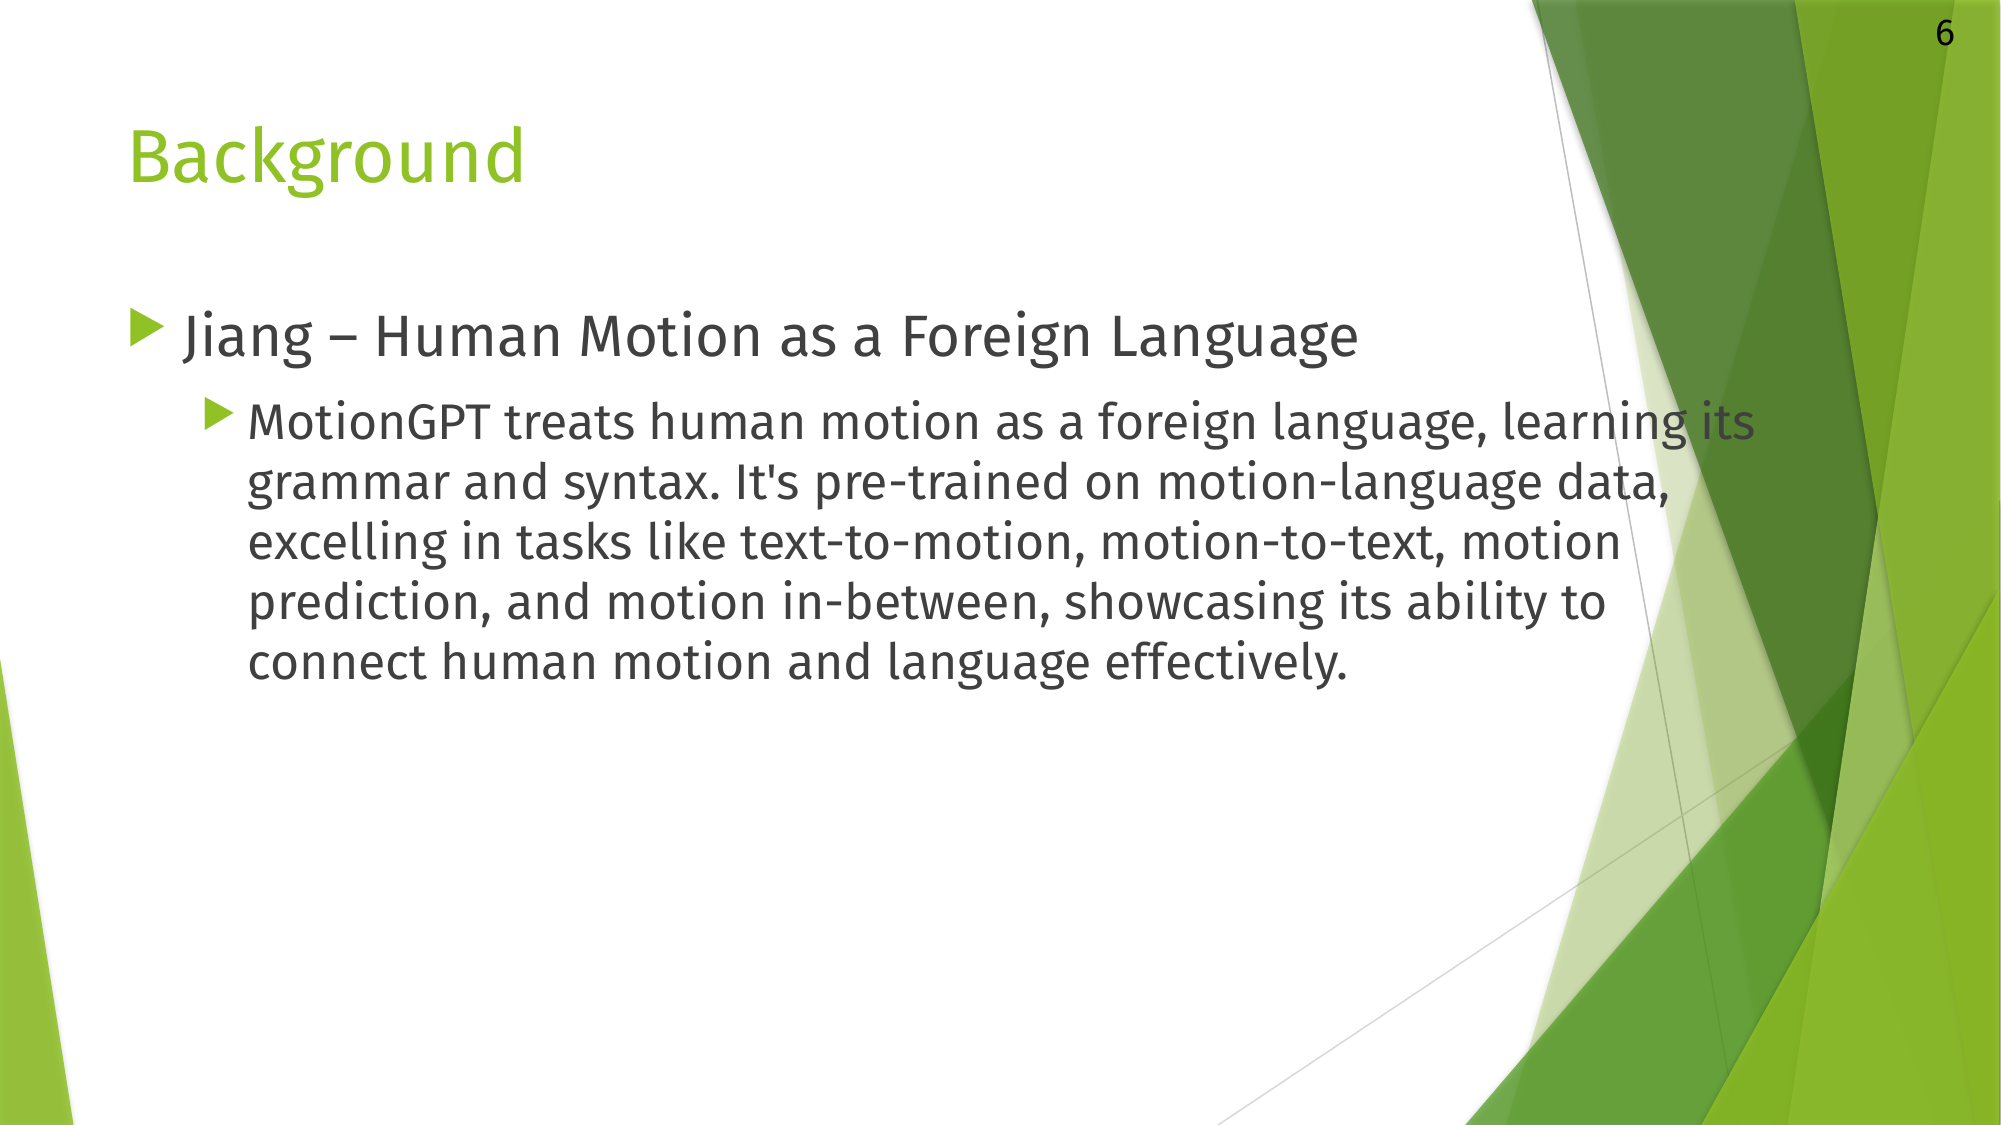

6
# Background

Jiang – Human Motion as a Foreign Language
MotionGPT treats human motion as a foreign language, learning its grammar and syntax. It's pre-trained on motion-language data, excelling in tasks like text-to-motion, motion-to-text, motion prediction, and motion in-between, showcasing its ability to connect human motion and language effectively.